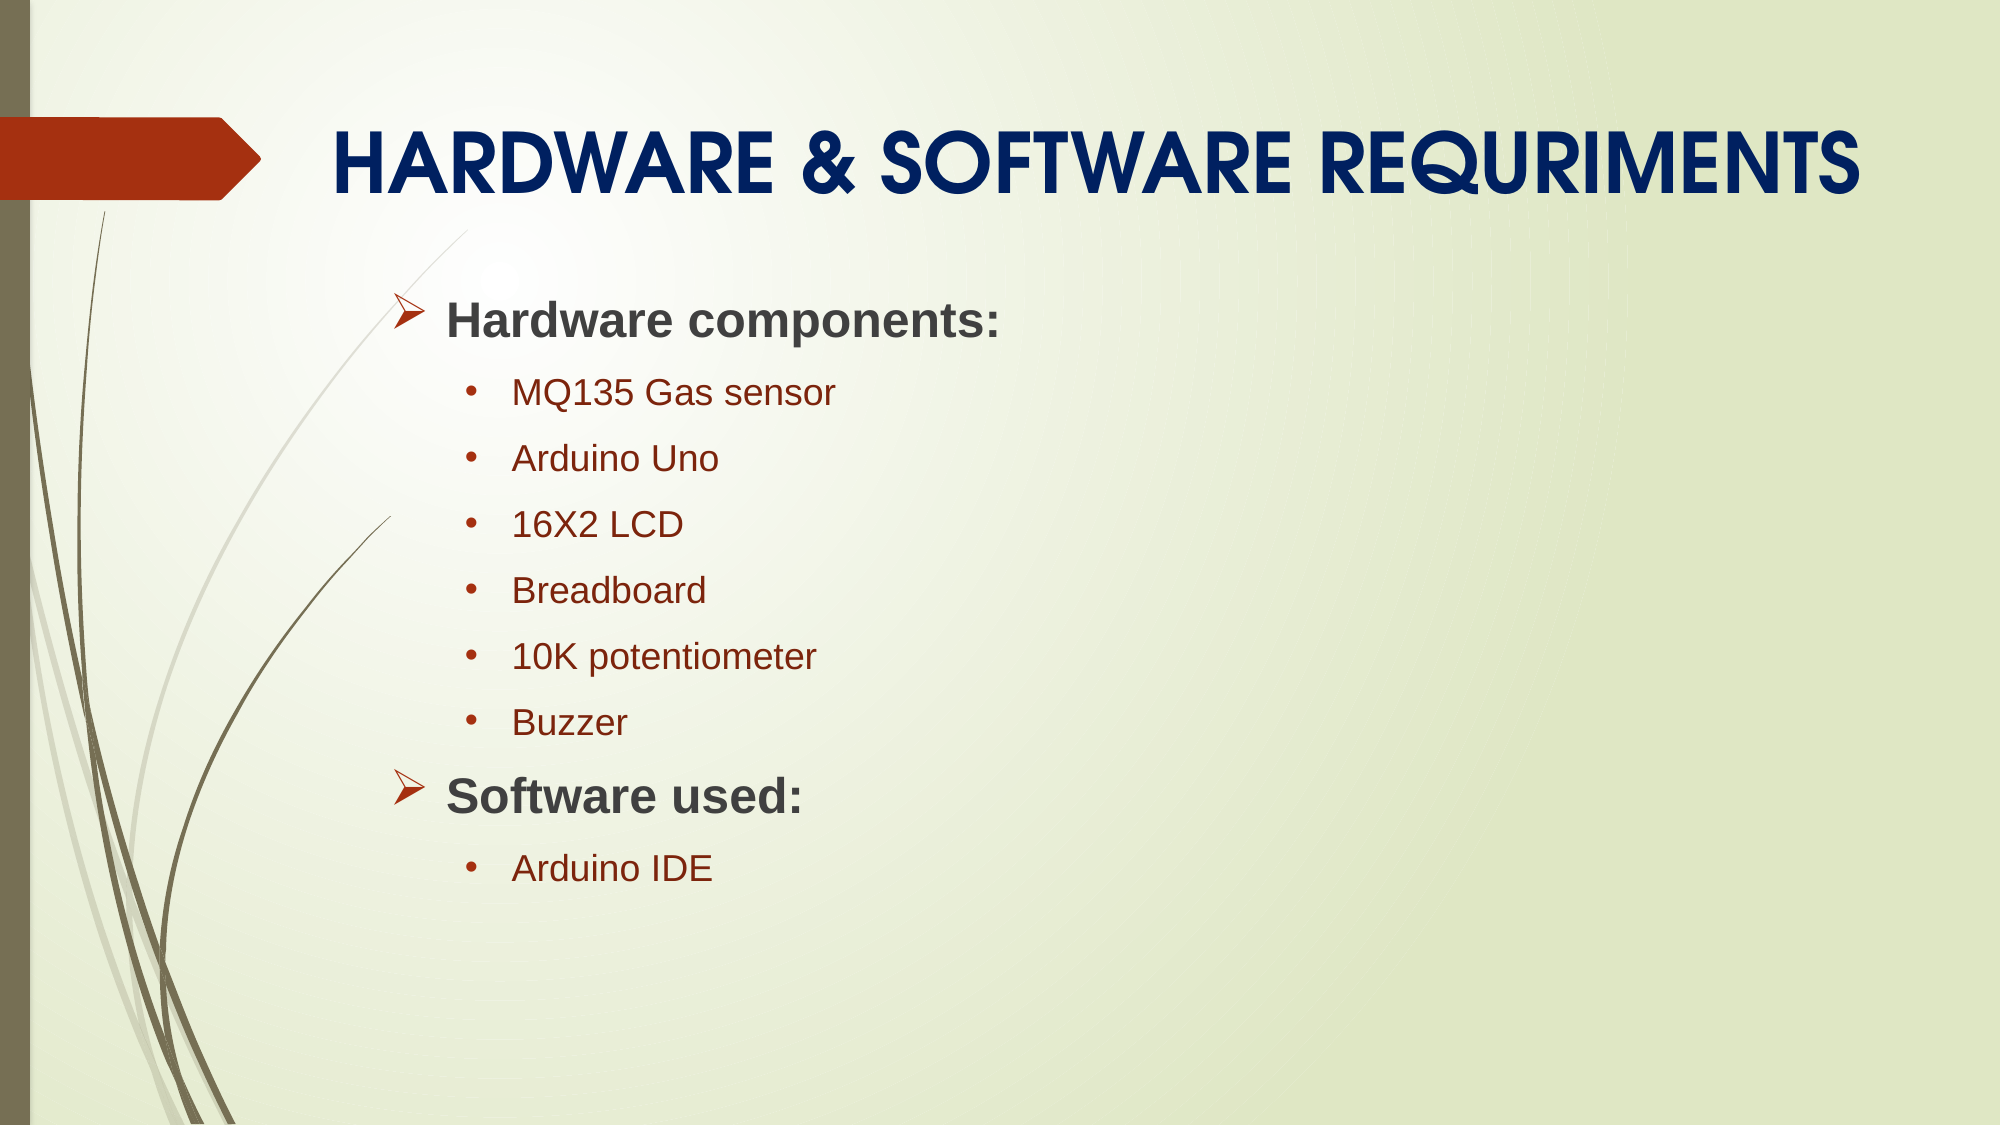

# HARDWARE & SOFTWARE REQURIMENTS
Hardware components:
MQ135 Gas sensor
Arduino Uno
16X2 LCD
Breadboard
10K potentiometer
Buzzer
Software used:
Arduino IDE